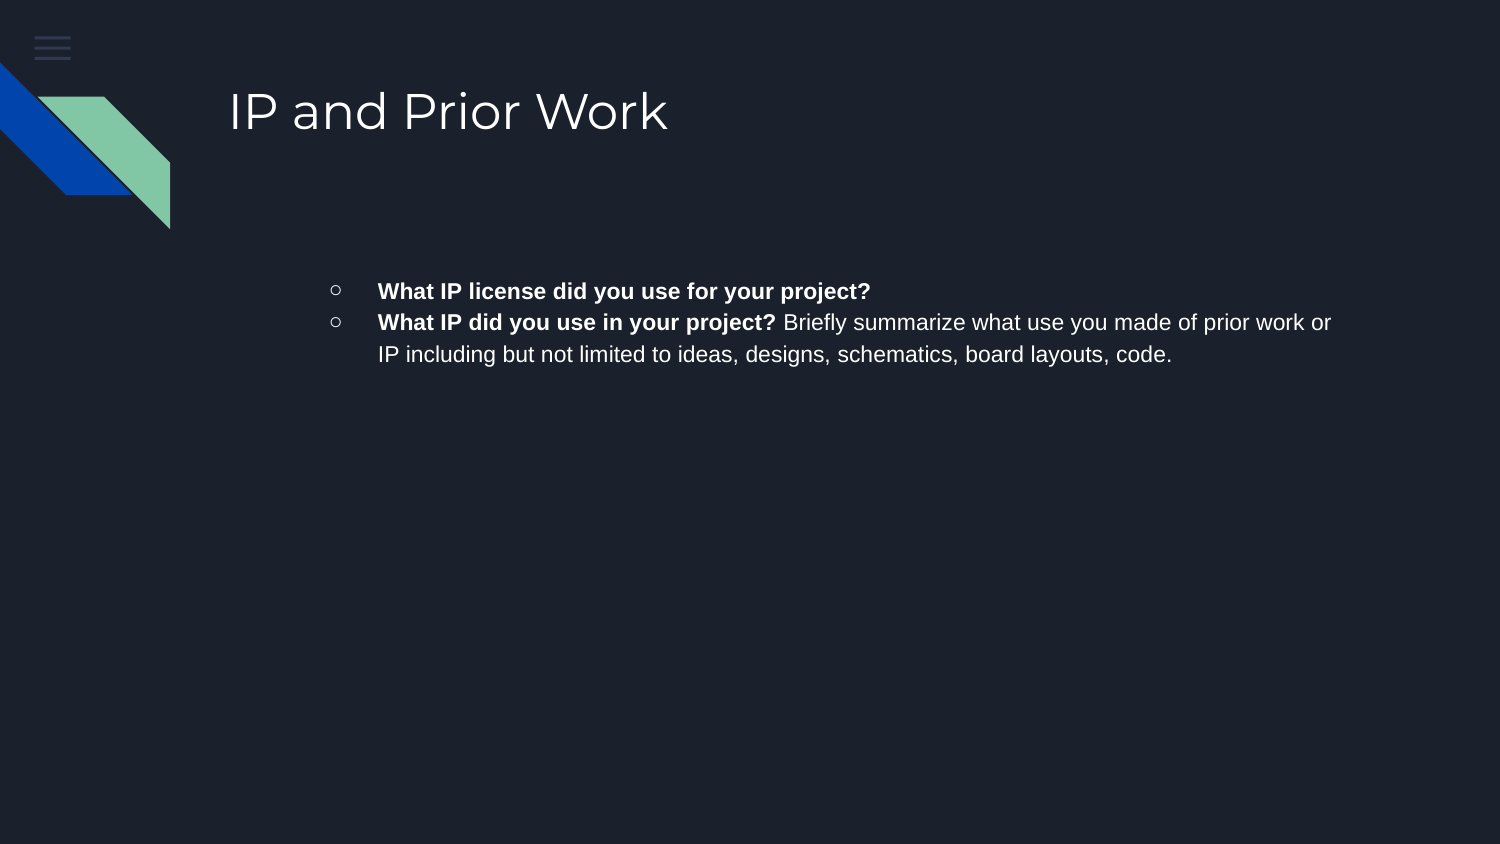

# IP and Prior Work
What IP license did you use for your project?
What IP did you use in your project? Briefly summarize what use you made of prior work or IP including but not limited to ideas, designs, schematics, board layouts, code.